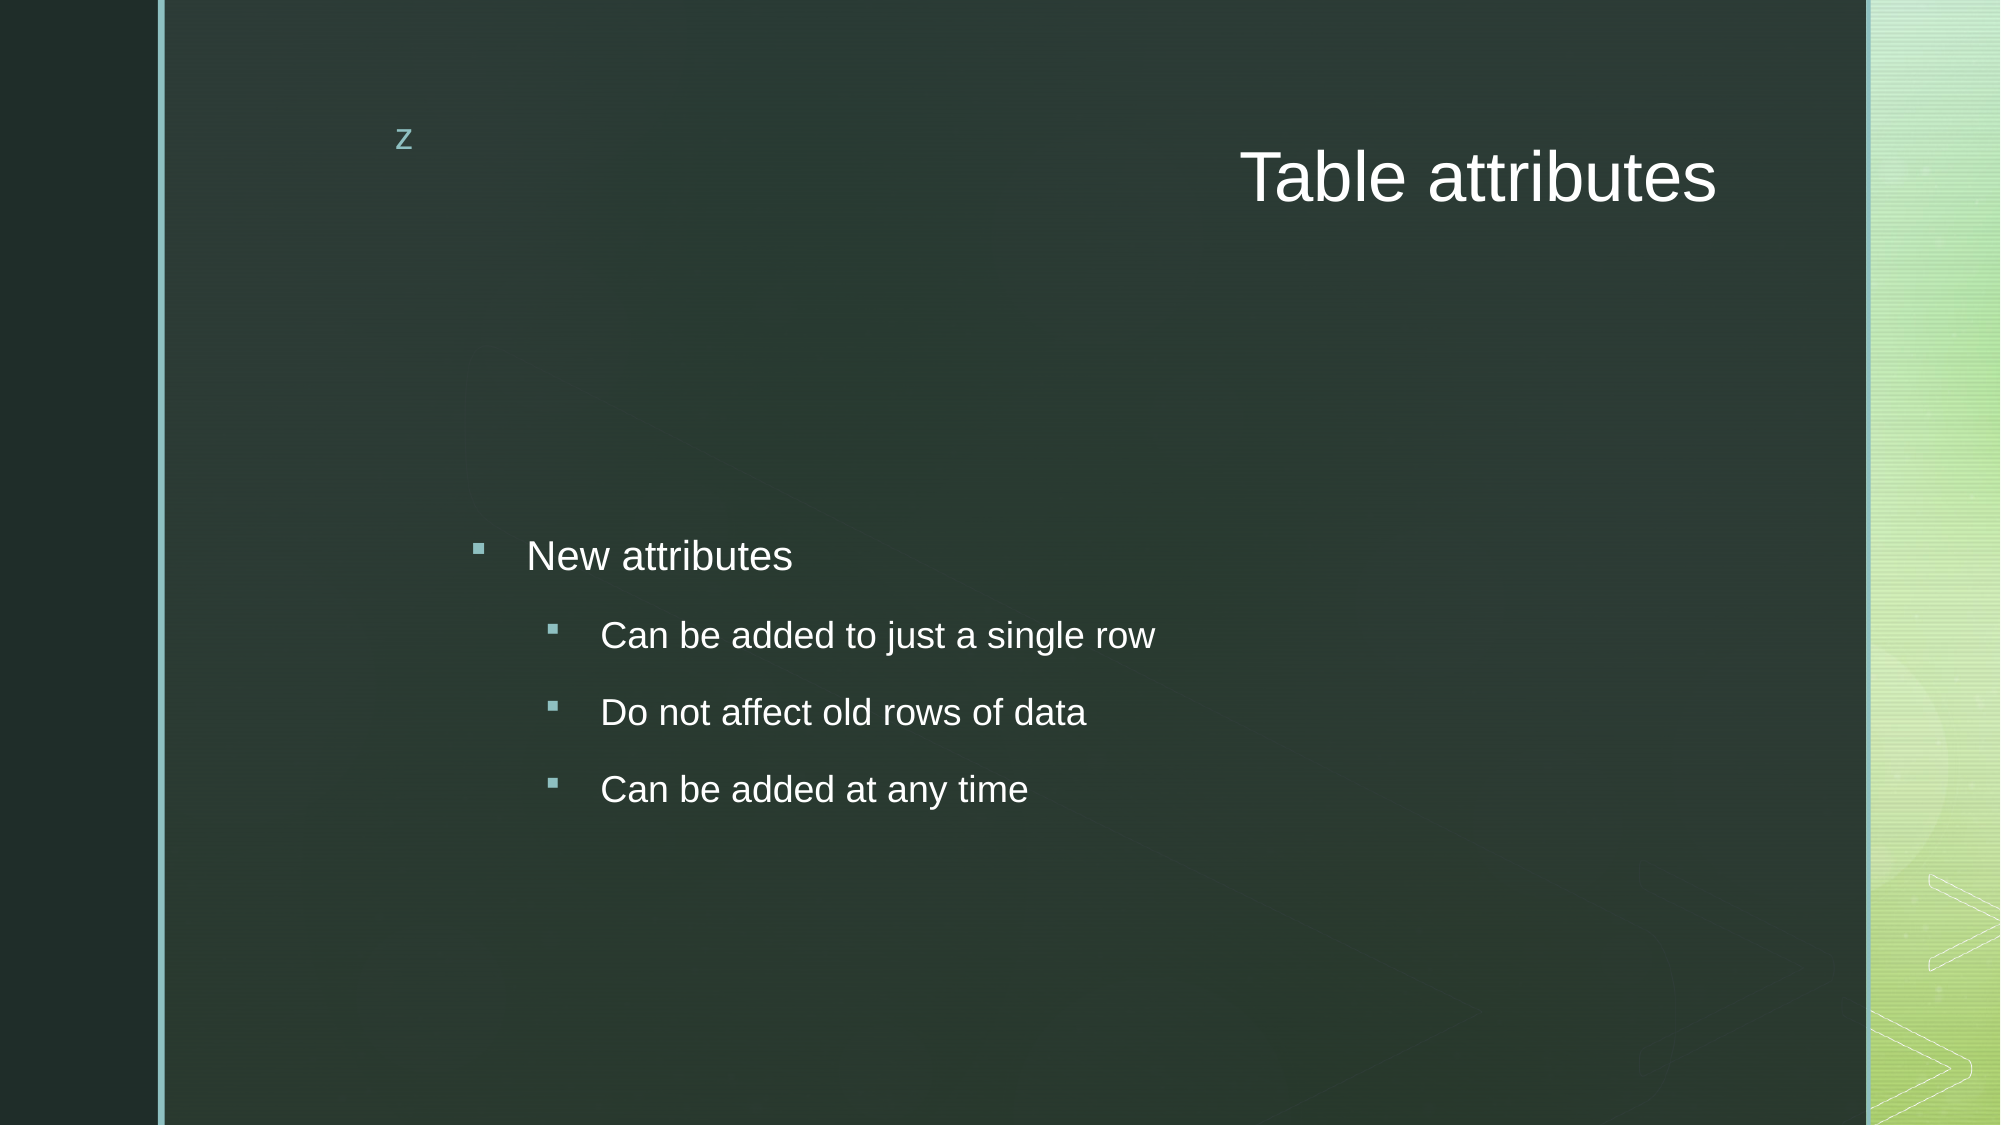

# Table attributes
New attributes
Can be added to just a single row
Do not affect old rows of data
Can be added at any time